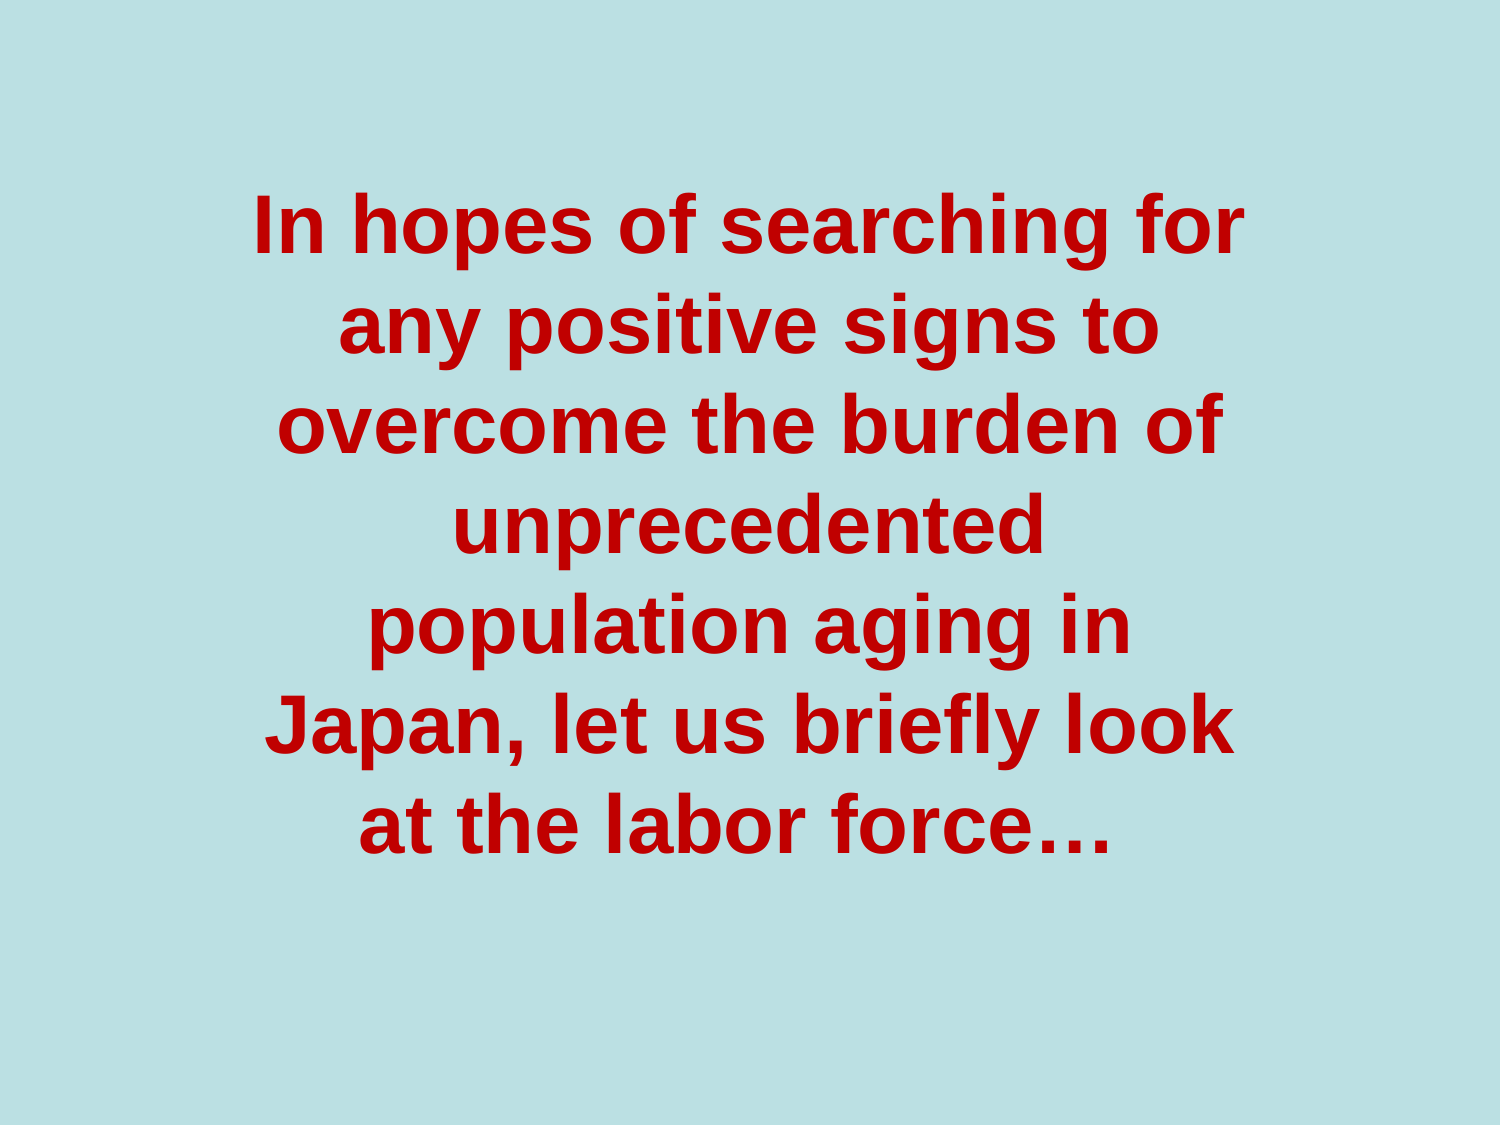

In hopes of searching for any positive signs to overcome the burden of unprecedented population aging in Japan, let us briefly look at the labor force…